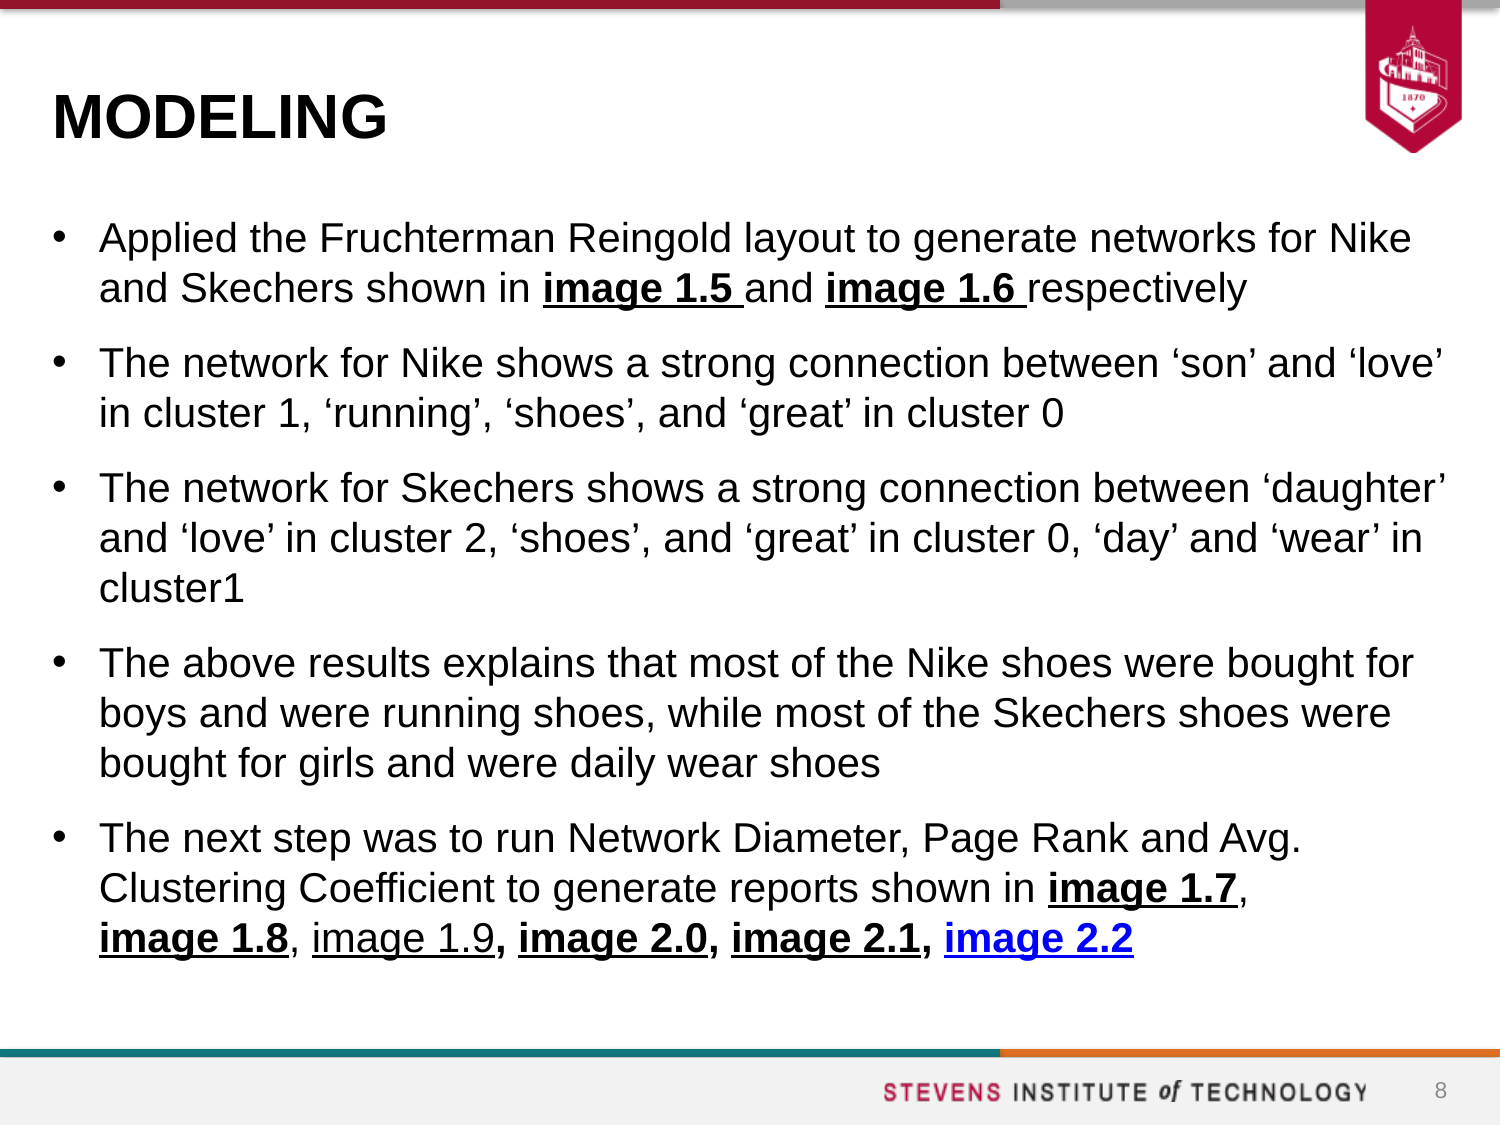

# MODELING
Applied the Fruchterman Reingold layout to generate networks for Nike and Skechers shown in image 1.5 and image 1.6 respectively
The network for Nike shows a strong connection between ‘son’ and ‘love’ in cluster 1, ‘running’, ‘shoes’, and ‘great’ in cluster 0
The network for Skechers shows a strong connection between ‘daughter’ and ‘love’ in cluster 2, ‘shoes’, and ‘great’ in cluster 0, ‘day’ and ‘wear’ in cluster1
The above results explains that most of the Nike shoes were bought for boys and were running shoes, while most of the Skechers shoes were bought for girls and were daily wear shoes
The next step was to run Network Diameter, Page Rank and Avg. Clustering Coefficient to generate reports shown in image 1.7, image 1.8, image 1.9, image 2.0, image 2.1, image 2.2

8